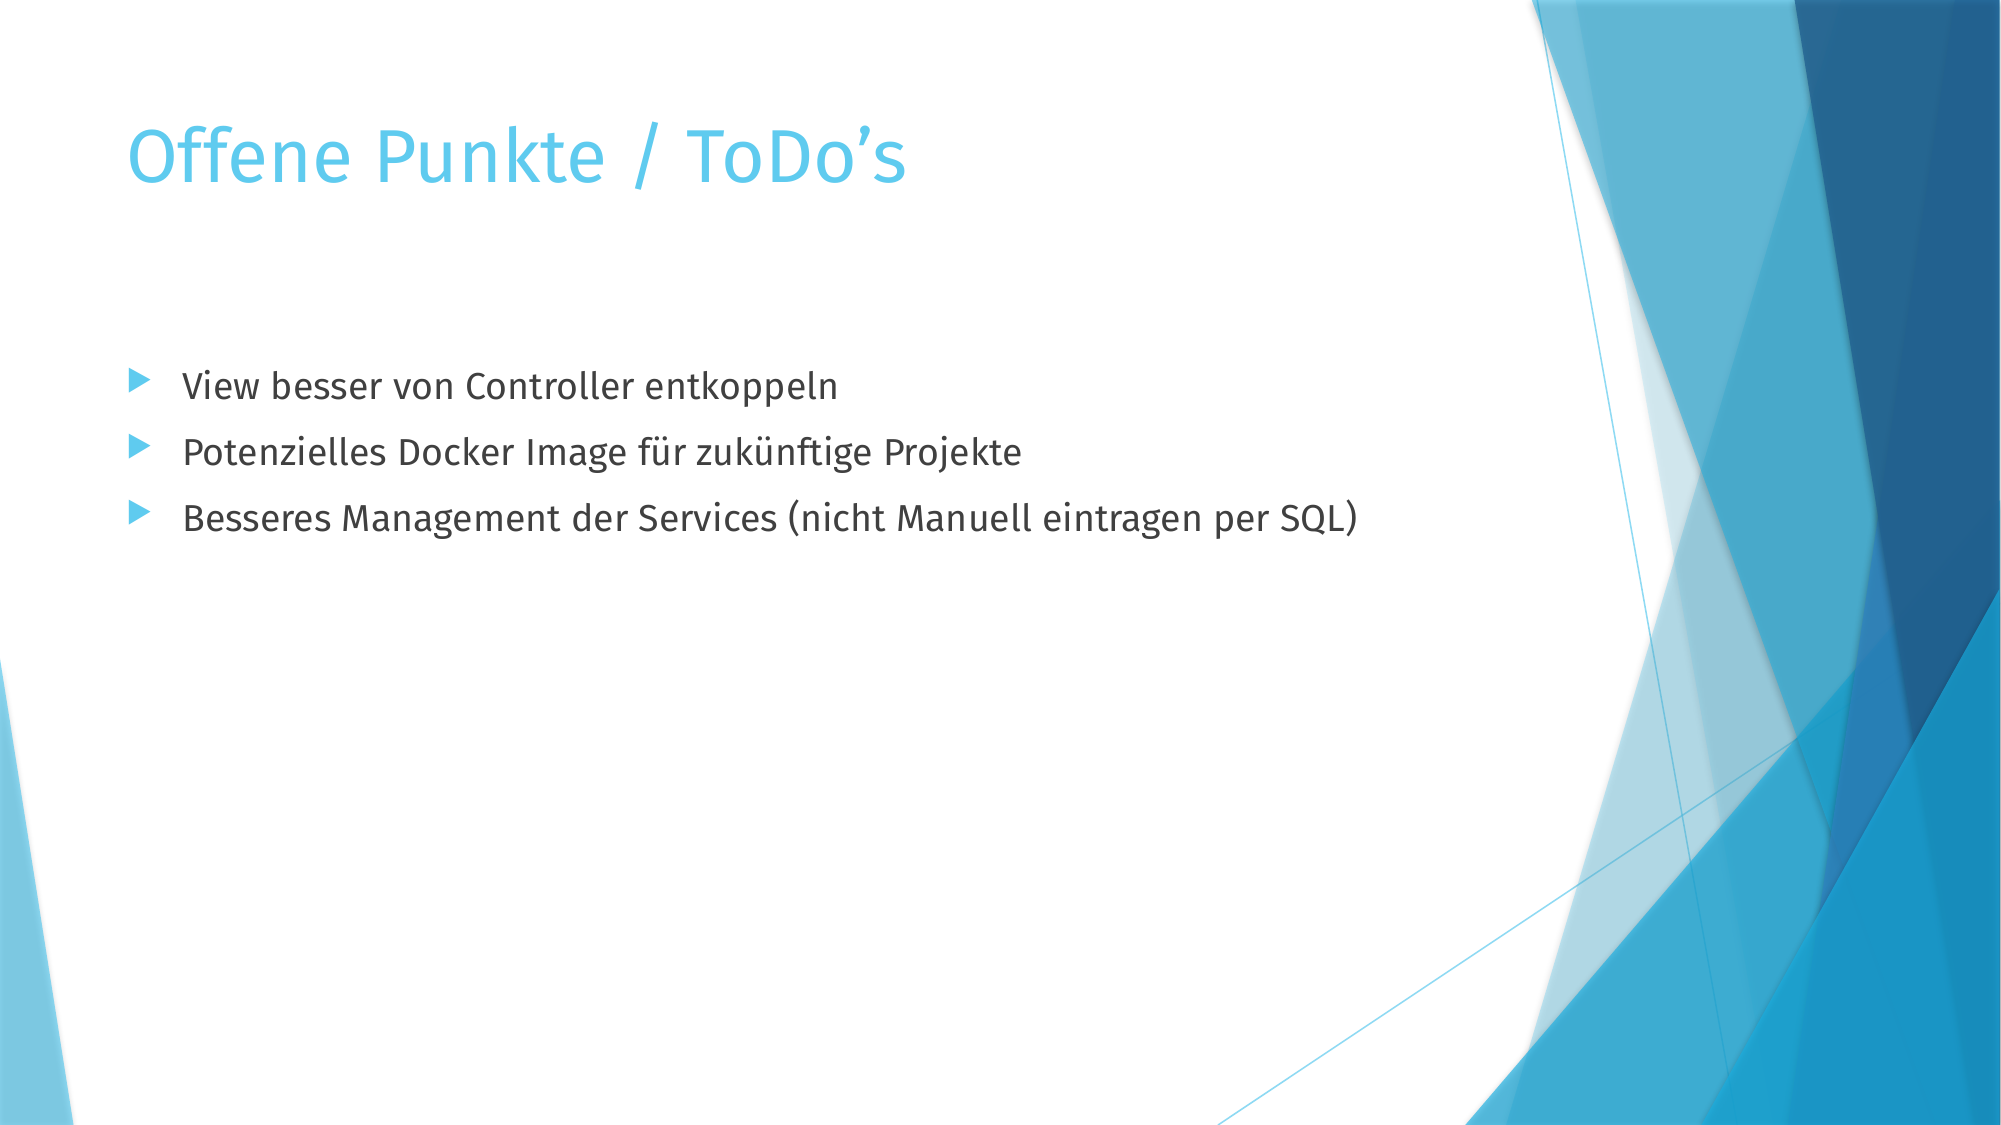

# Offene Punkte / ToDo’s
View besser von Controller entkoppeln
Potenzielles Docker Image für zukünftige Projekte
Besseres Management der Services (nicht Manuell eintragen per SQL)